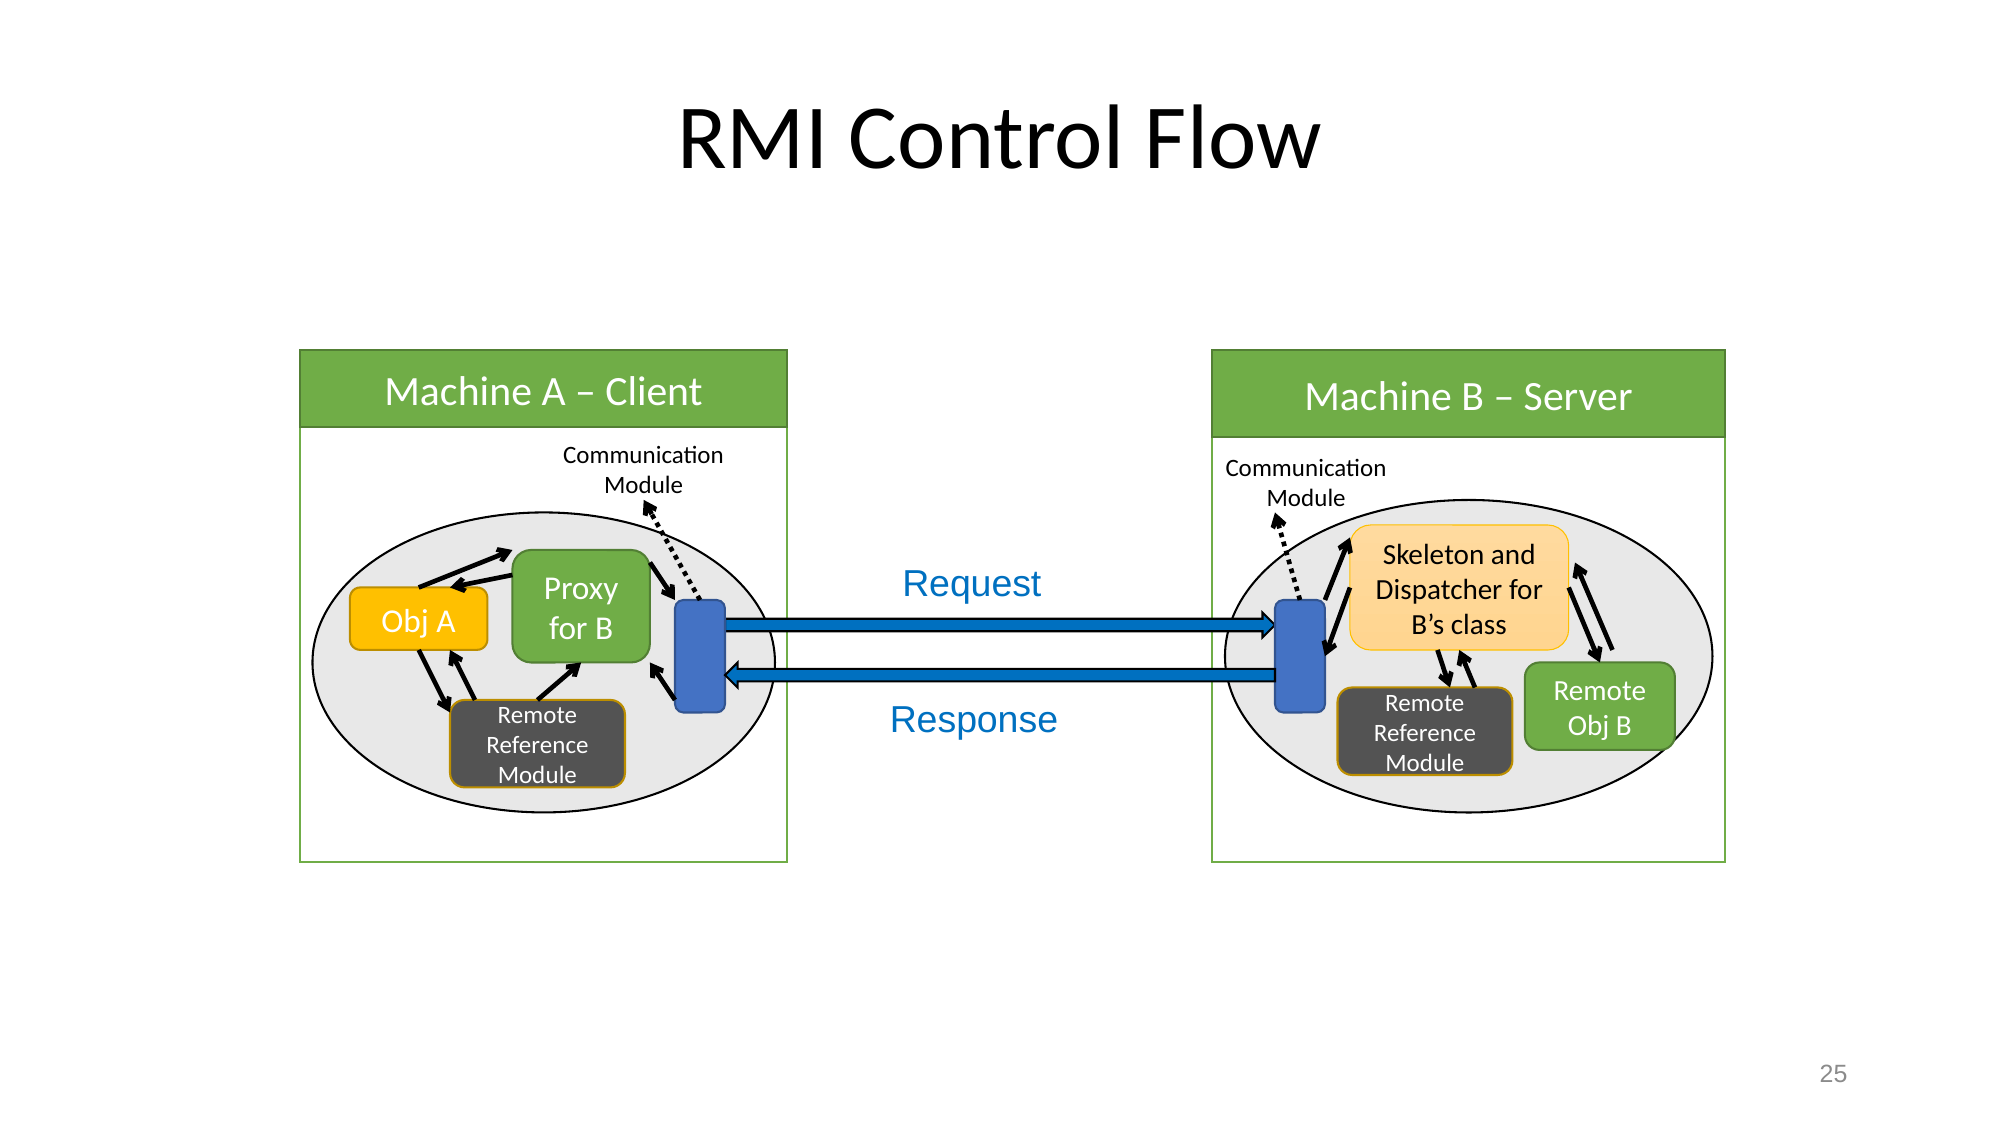

# RMI Control Flow

Machine A – Client

Machine B – Server
Communication Module
Communication Module

Skeleton and Dispatcher for B’s class
Proxy for B
Request
Obj A

Remote Obj B
Response
Remote Reference Module
Remote Reference Module
25